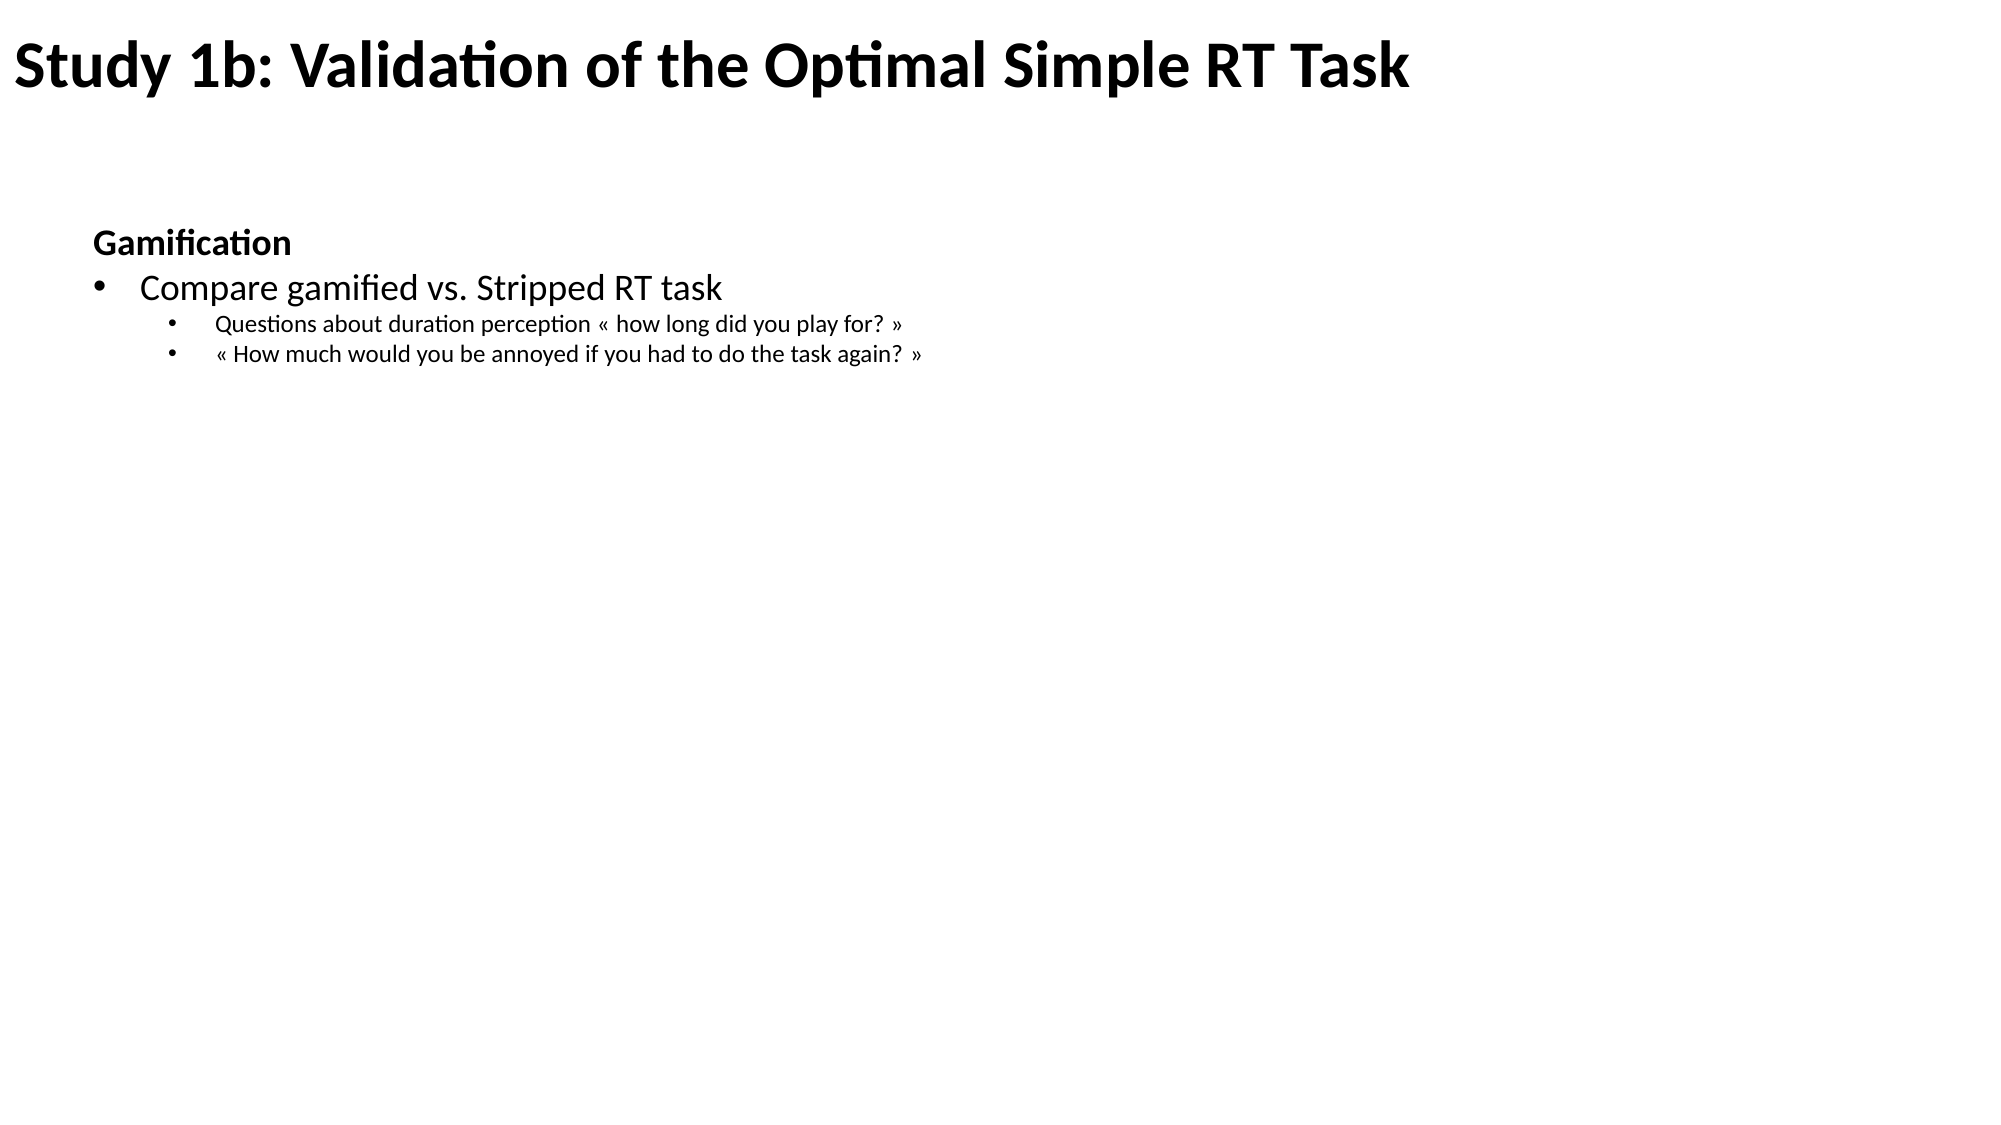

Study 1b: Validation of the Optimal Simple RT Task
Gamification
Compare gamified vs. Stripped RT task
Questions about duration perception « how long did you play for? »
« How much would you be annoyed if you had to do the task again? »